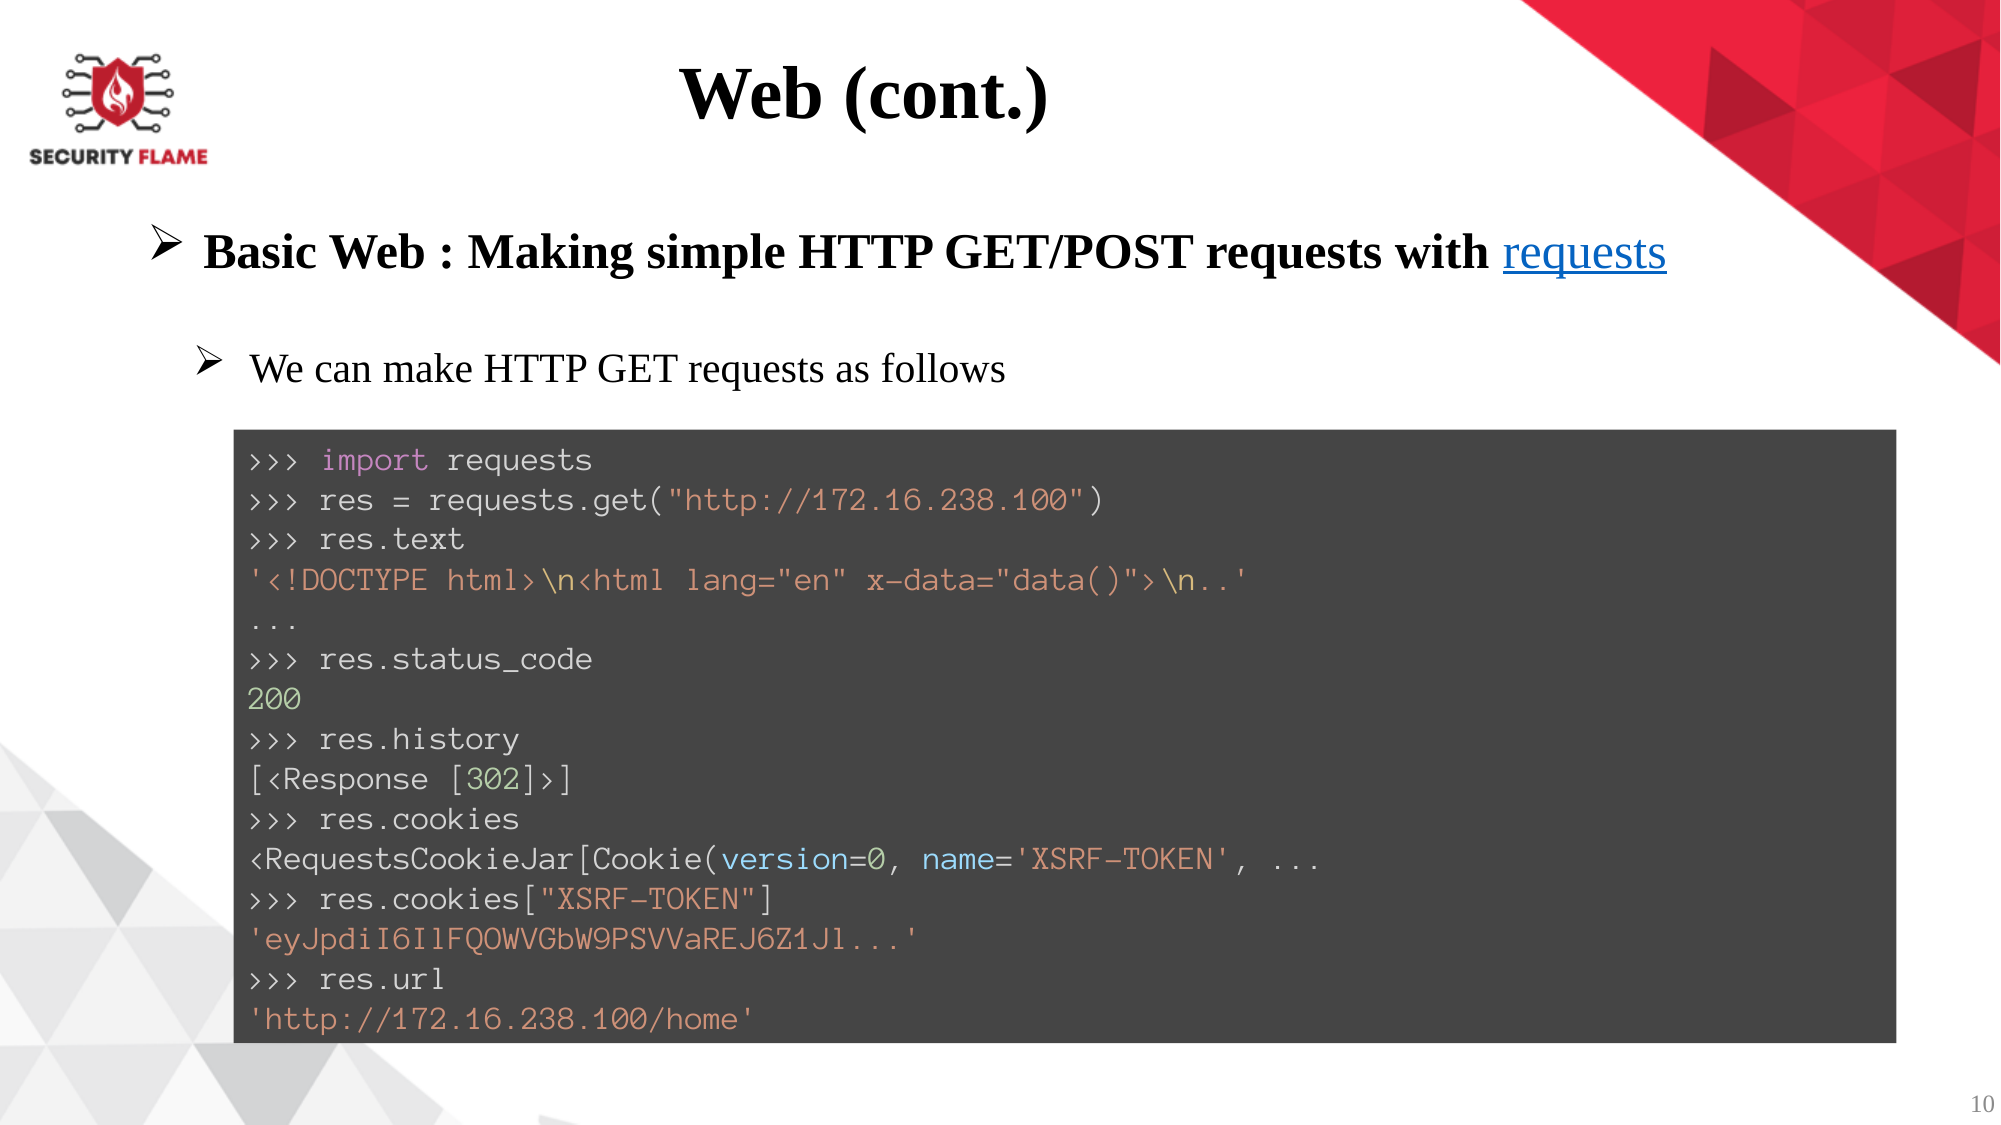

Web (cont.)
Basic Web : Making simple HTTP GET/POST requests with requests
We can make HTTP GET requests as follows
>>> import requests
>>> res = requests.get("http://172.16.238.100")
>>> res.text
'<!DOCTYPE html>\n<html lang="en" x-data="data()">\n..'
...
>>> res.status_code
200
>>> res.history
[<Response [302]>]
>>> res.cookies
<RequestsCookieJar[Cookie(version=0, name='XSRF-TOKEN', ...
>>> res.cookies["XSRF-TOKEN"]
'eyJpdiI6IlFQOWVGbW9PSVVaREJ6Z1Jl...'
>>> res.url
'http://172.16.238.100/home'
10